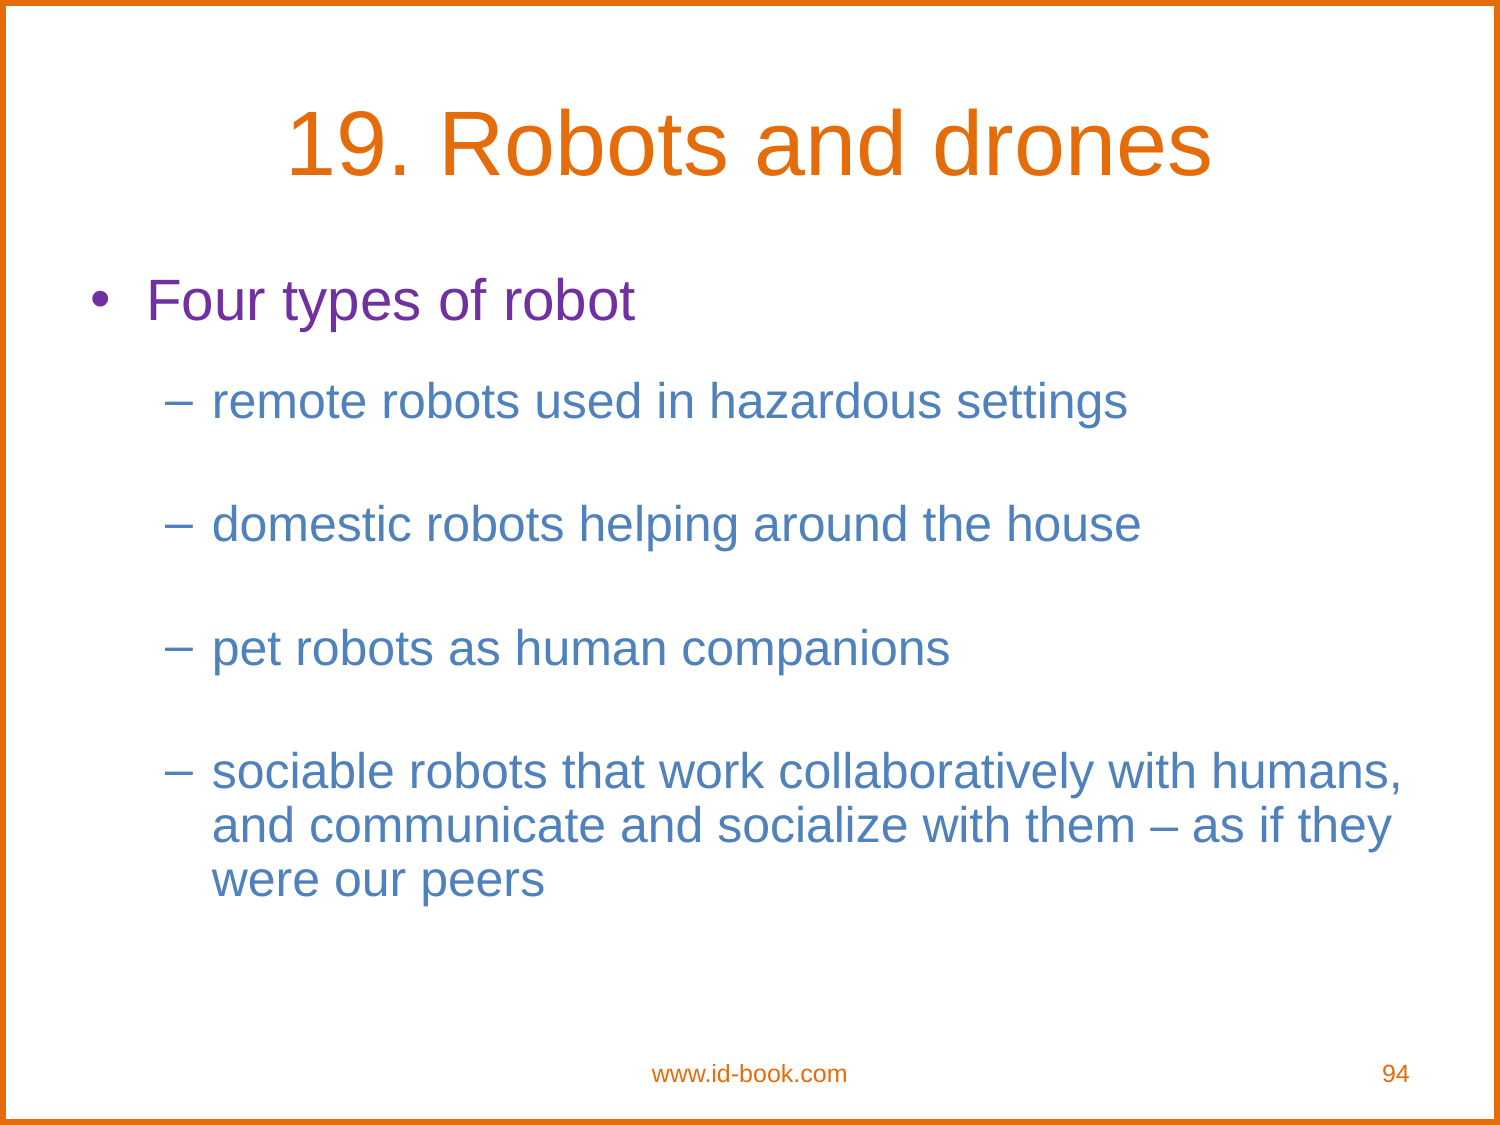

19. Robots and drones
Four types of robot

remote robots used in hazardous settings

domestic robots helping around the house

pet robots as human companions

sociable robots that work collaboratively with humans, and communicate and socialize with them – as if they were our peers

www.id-book.com
94